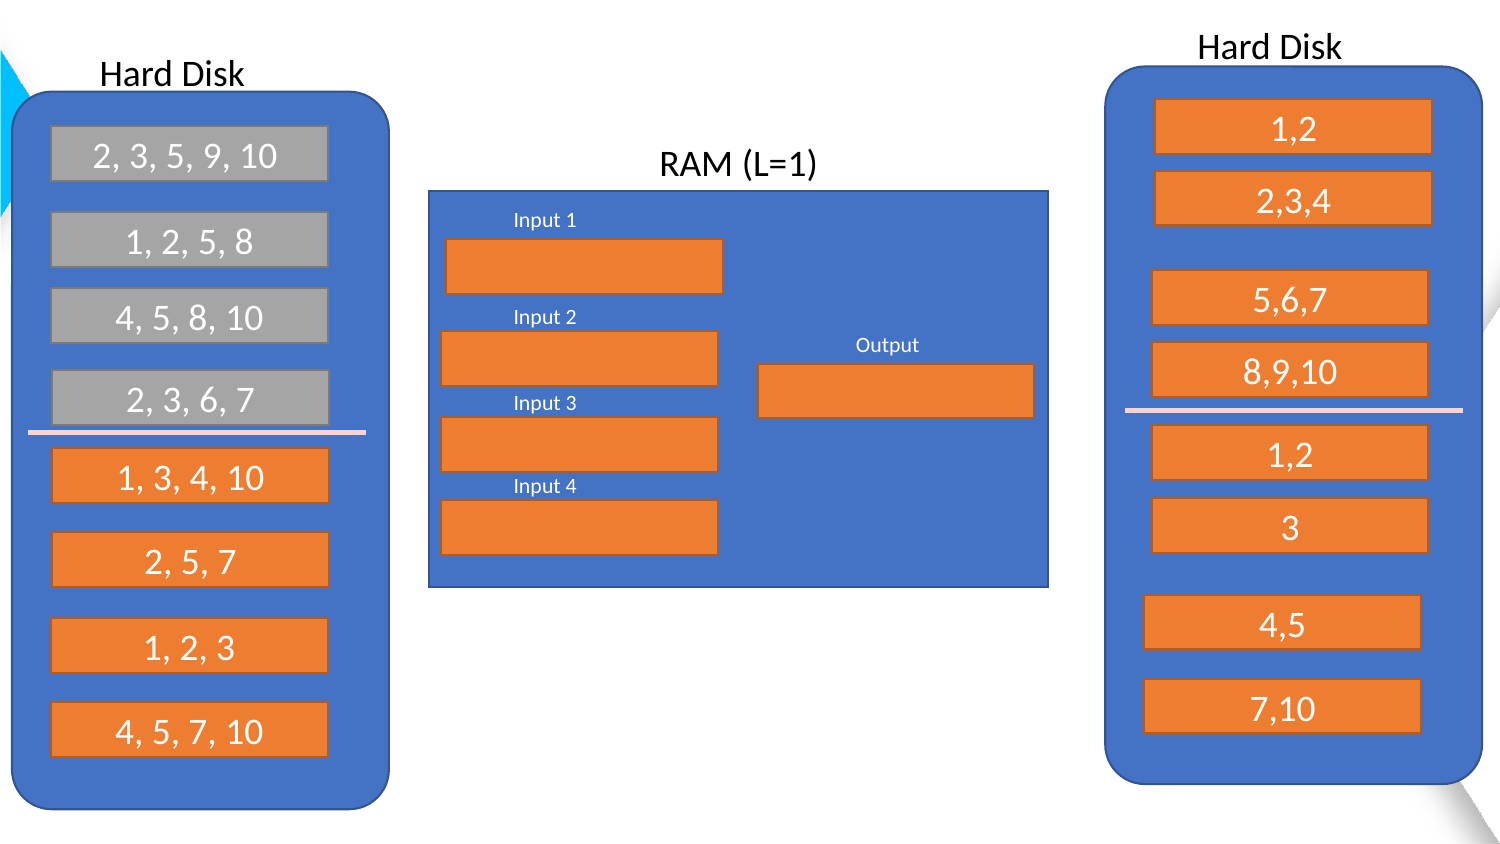

Hard Disk
Hard Disk

1,2
2, 3, 5, 9, 10
RAM (L=1)
2,3,4

Input 1
1, 2, 5, 8

5,6,7
4, 5, 8, 10
Input 2
Output

8,9,10

2, 3, 6, 7
Input 3

1,2
1, 3, 4, 10
Input 4
3

2, 5, 7
4,5
1, 2, 3
7,10
4, 5, 7, 10